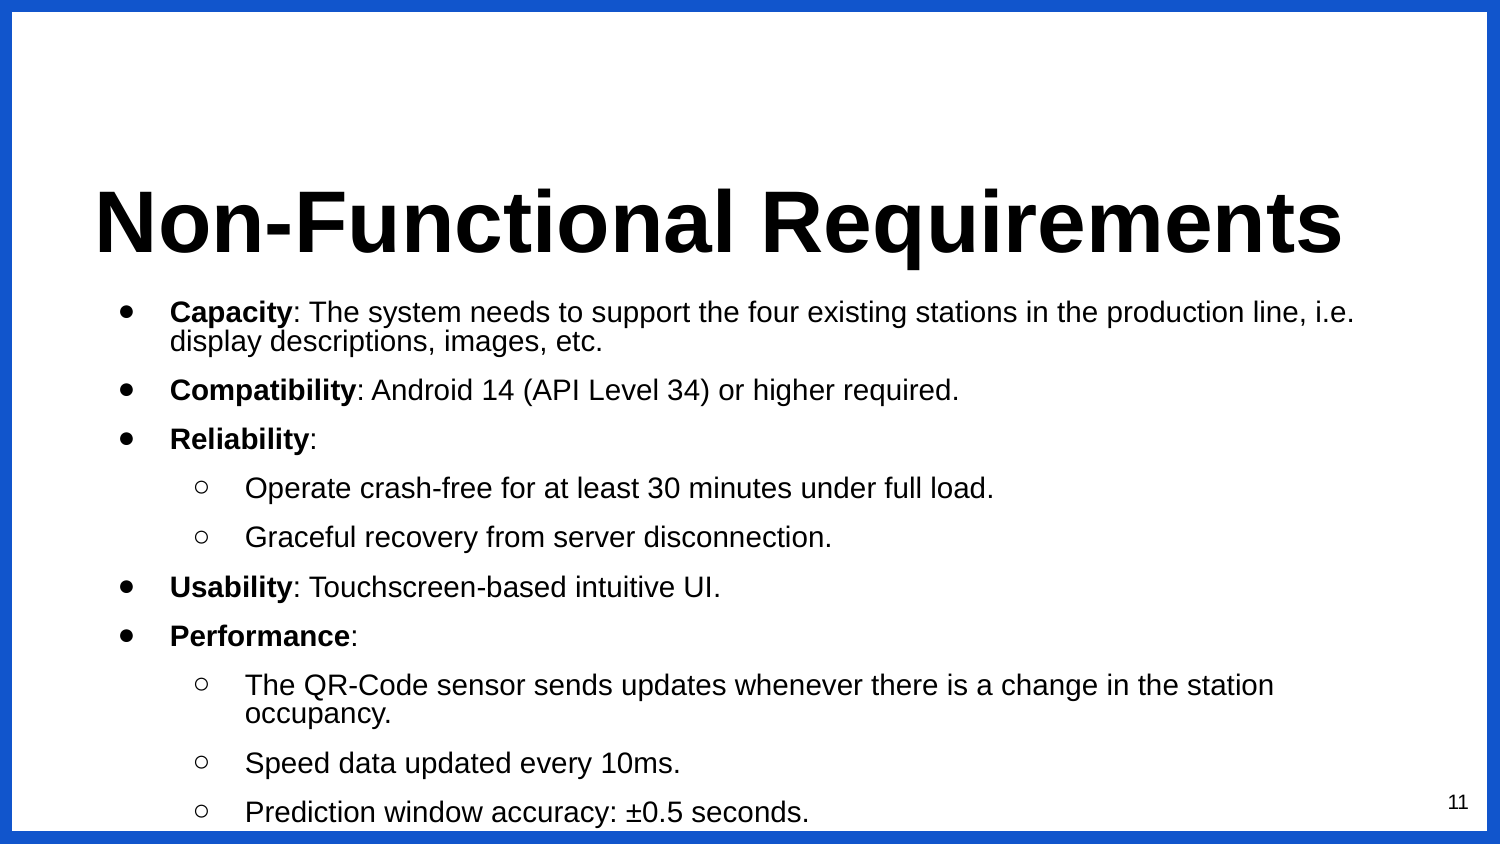

# Non-Functional Requirements
Capacity: The system needs to support the four existing stations in the production line, i.e. display descriptions, images, etc.
Compatibility: Android 14 (API Level 34) or higher required.
Reliability:
Operate crash-free for at least 30 minutes under full load.
Graceful recovery from server disconnection.
Usability: Touchscreen-based intuitive UI.
Performance:
The QR-Code sensor sends updates whenever there is a change in the station occupancy.
Speed data updated every 10ms.
Prediction window accuracy: ±0.5 seconds.
11